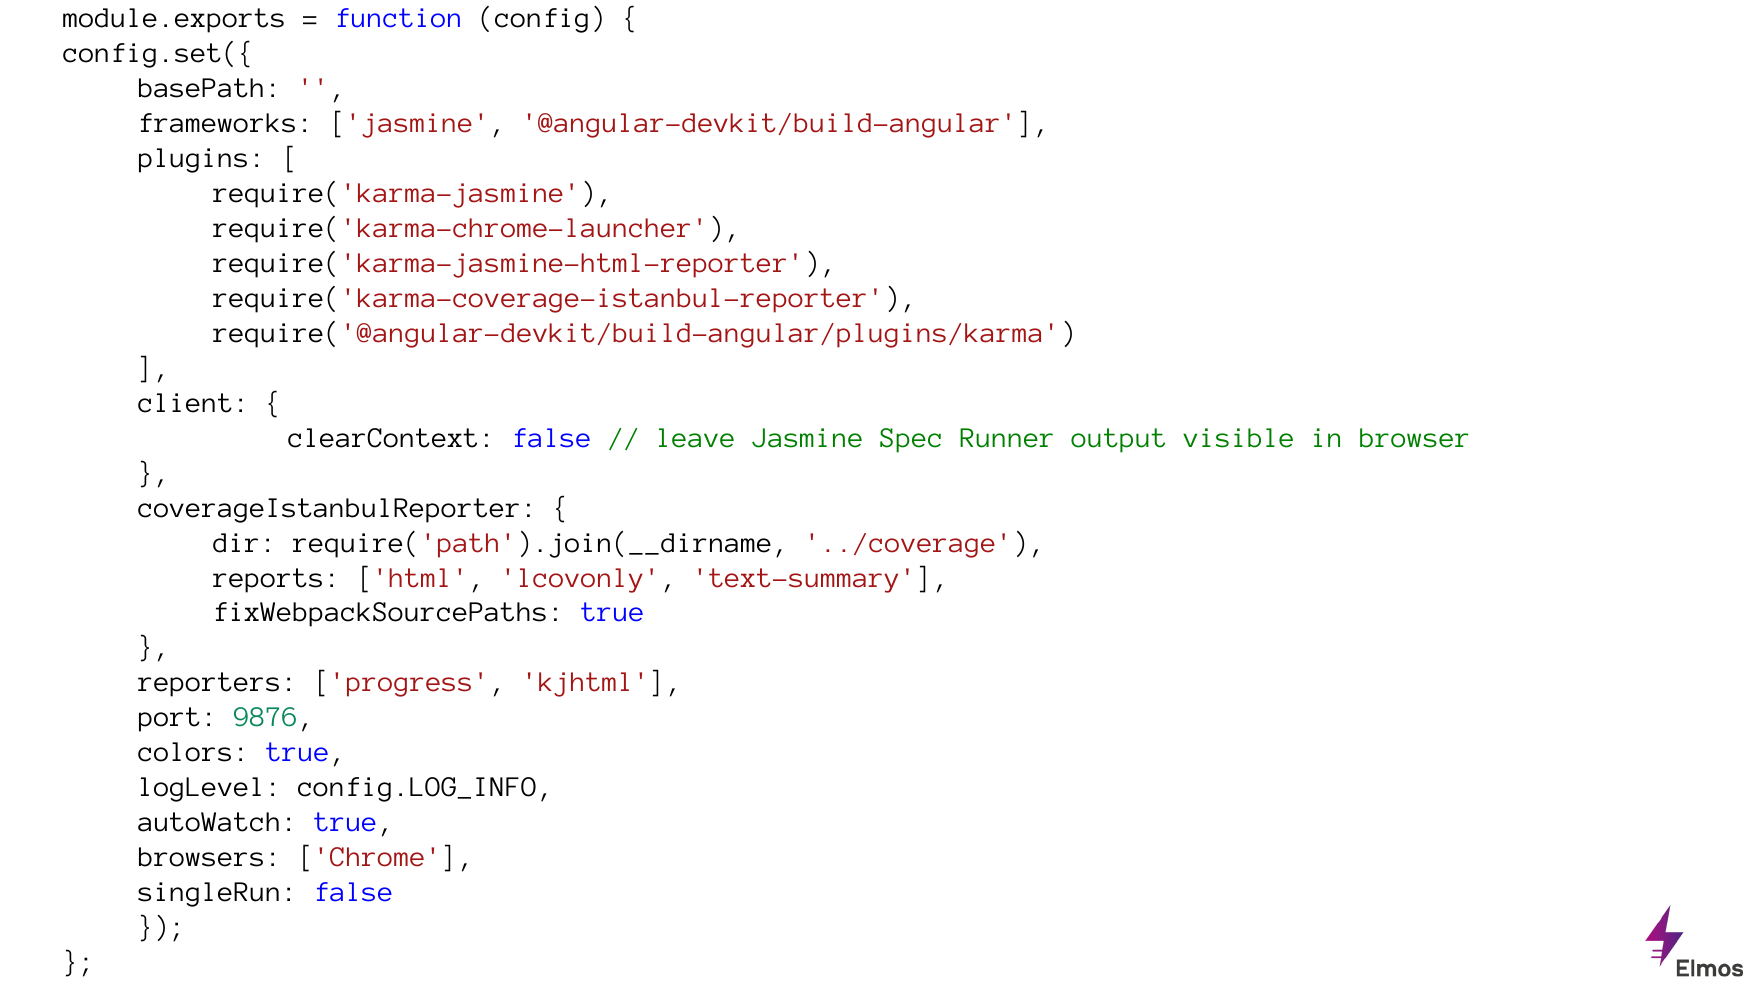

module.exports = function (config) {
config.set({
basePath: '',
frameworks: ['jasmine', '@angular-devkit/build-angular'],
plugins: [
require('karma-jasmine'),
require('karma-chrome-launcher'),
require('karma-jasmine-html-reporter'),
require('karma-coverage-istanbul-reporter'),
require('@angular-devkit/build-angular/plugins/karma')
],
client: {
	clearContext: false // leave Jasmine Spec Runner output visible in browser
},
coverageIstanbulReporter: {
dir: require('path').join(__dirname, '../coverage'),
reports: ['html', 'lcovonly', 'text-summary'],
fixWebpackSourcePaths: true
},
reporters: ['progress', 'kjhtml'],
port: 9876,
colors: true,
logLevel: config.LOG_INFO,
autoWatch: true,
browsers: ['Chrome'],
singleRun: false
});
};